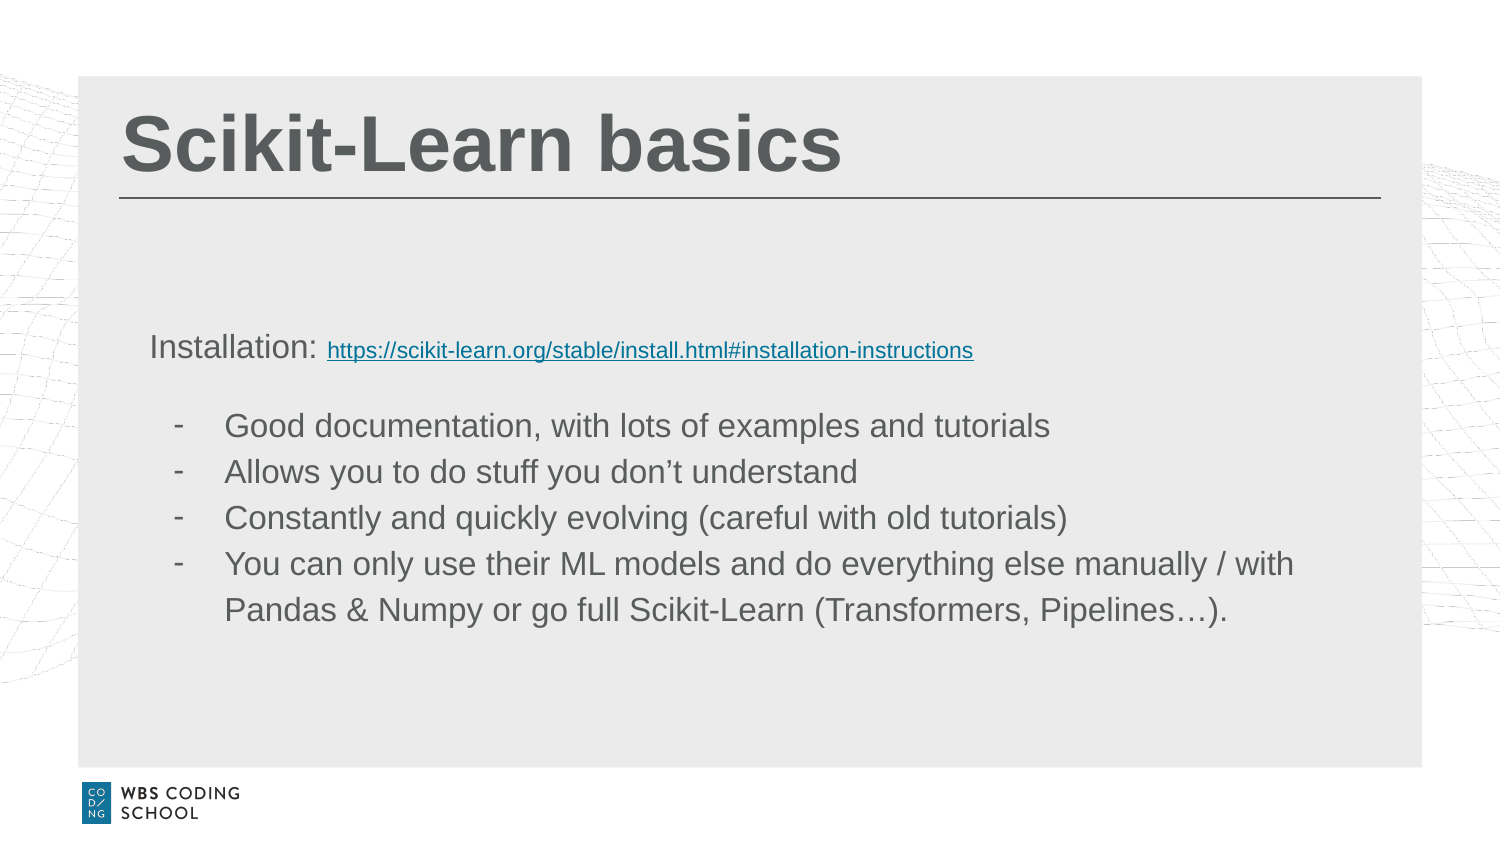

# Scikit-Learn basics
Installation: https://scikit-learn.org/stable/install.html#installation-instructions
Good documentation, with lots of examples and tutorials
Allows you to do stuff you don’t understand
Constantly and quickly evolving (careful with old tutorials)
You can only use their ML models and do everything else manually / with Pandas & Numpy or go full Scikit-Learn (Transformers, Pipelines…).